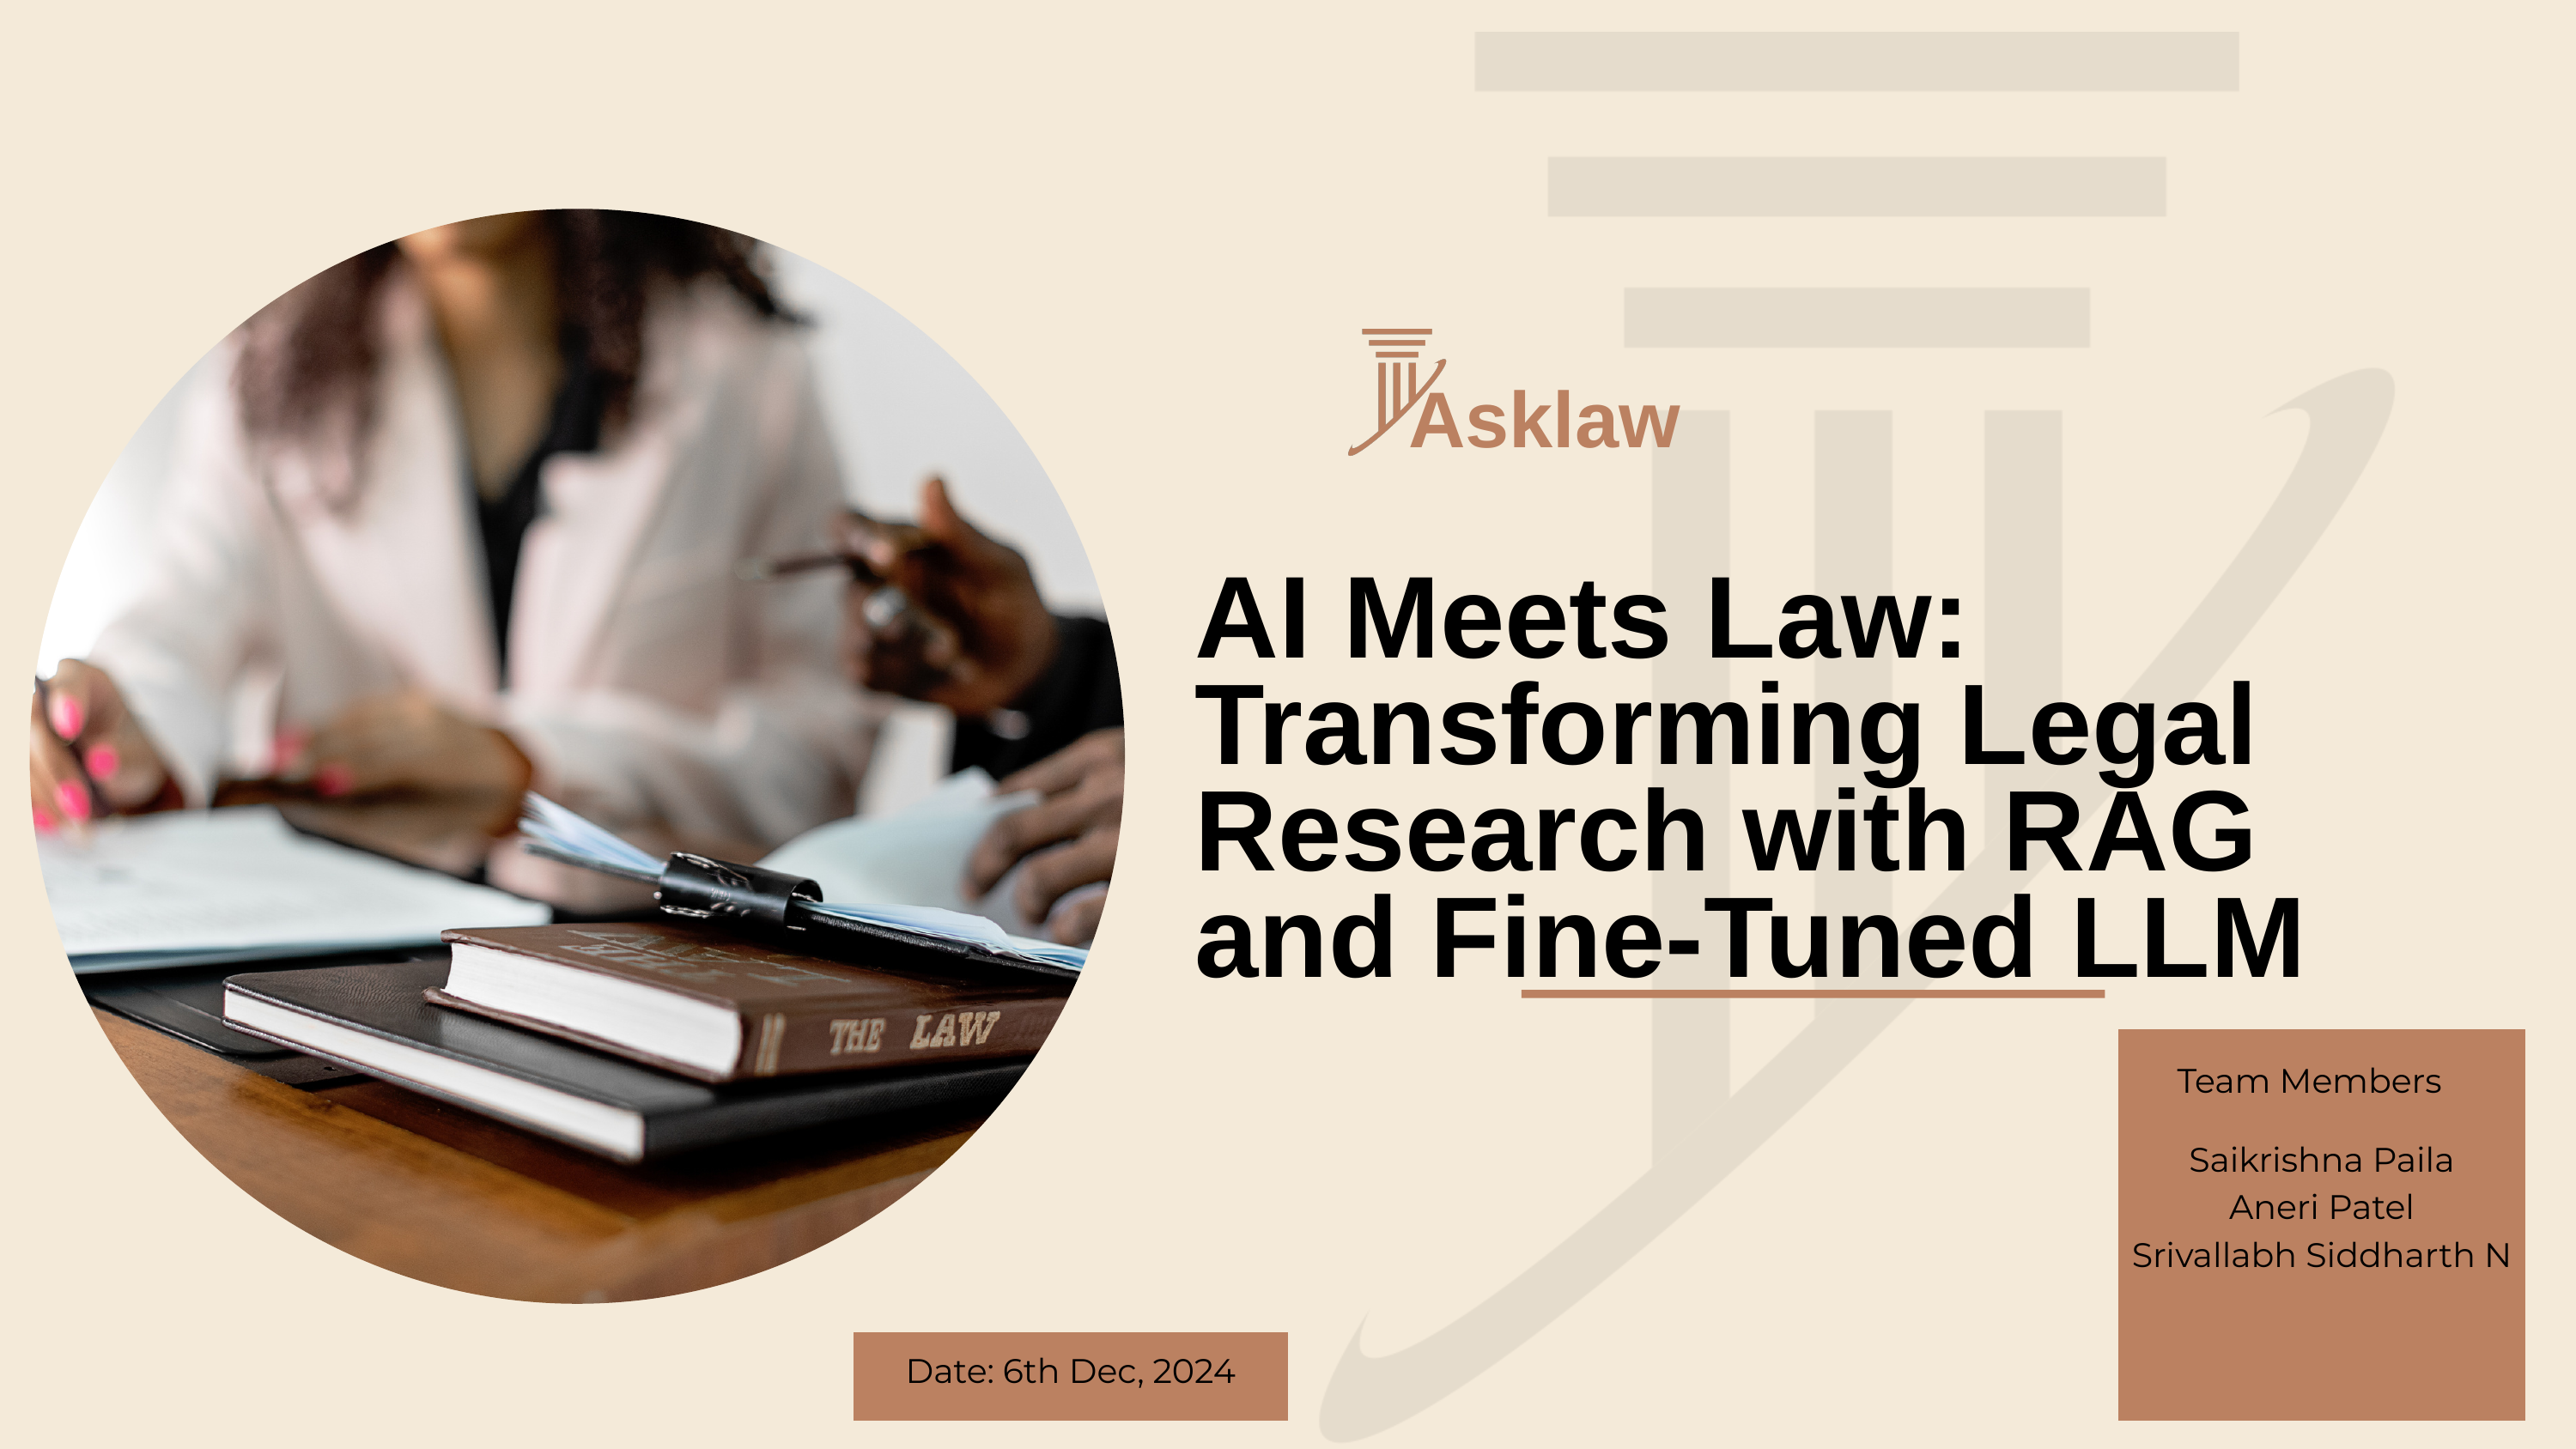

Asklaw
AI Meets Law:
Transforming Legal Research with RAG and Fine-Tuned LLM

Team Members
Saikrishna Paila
Aneri Patel
Srivallabh Siddharth N

Date: 6th Dec, 2024